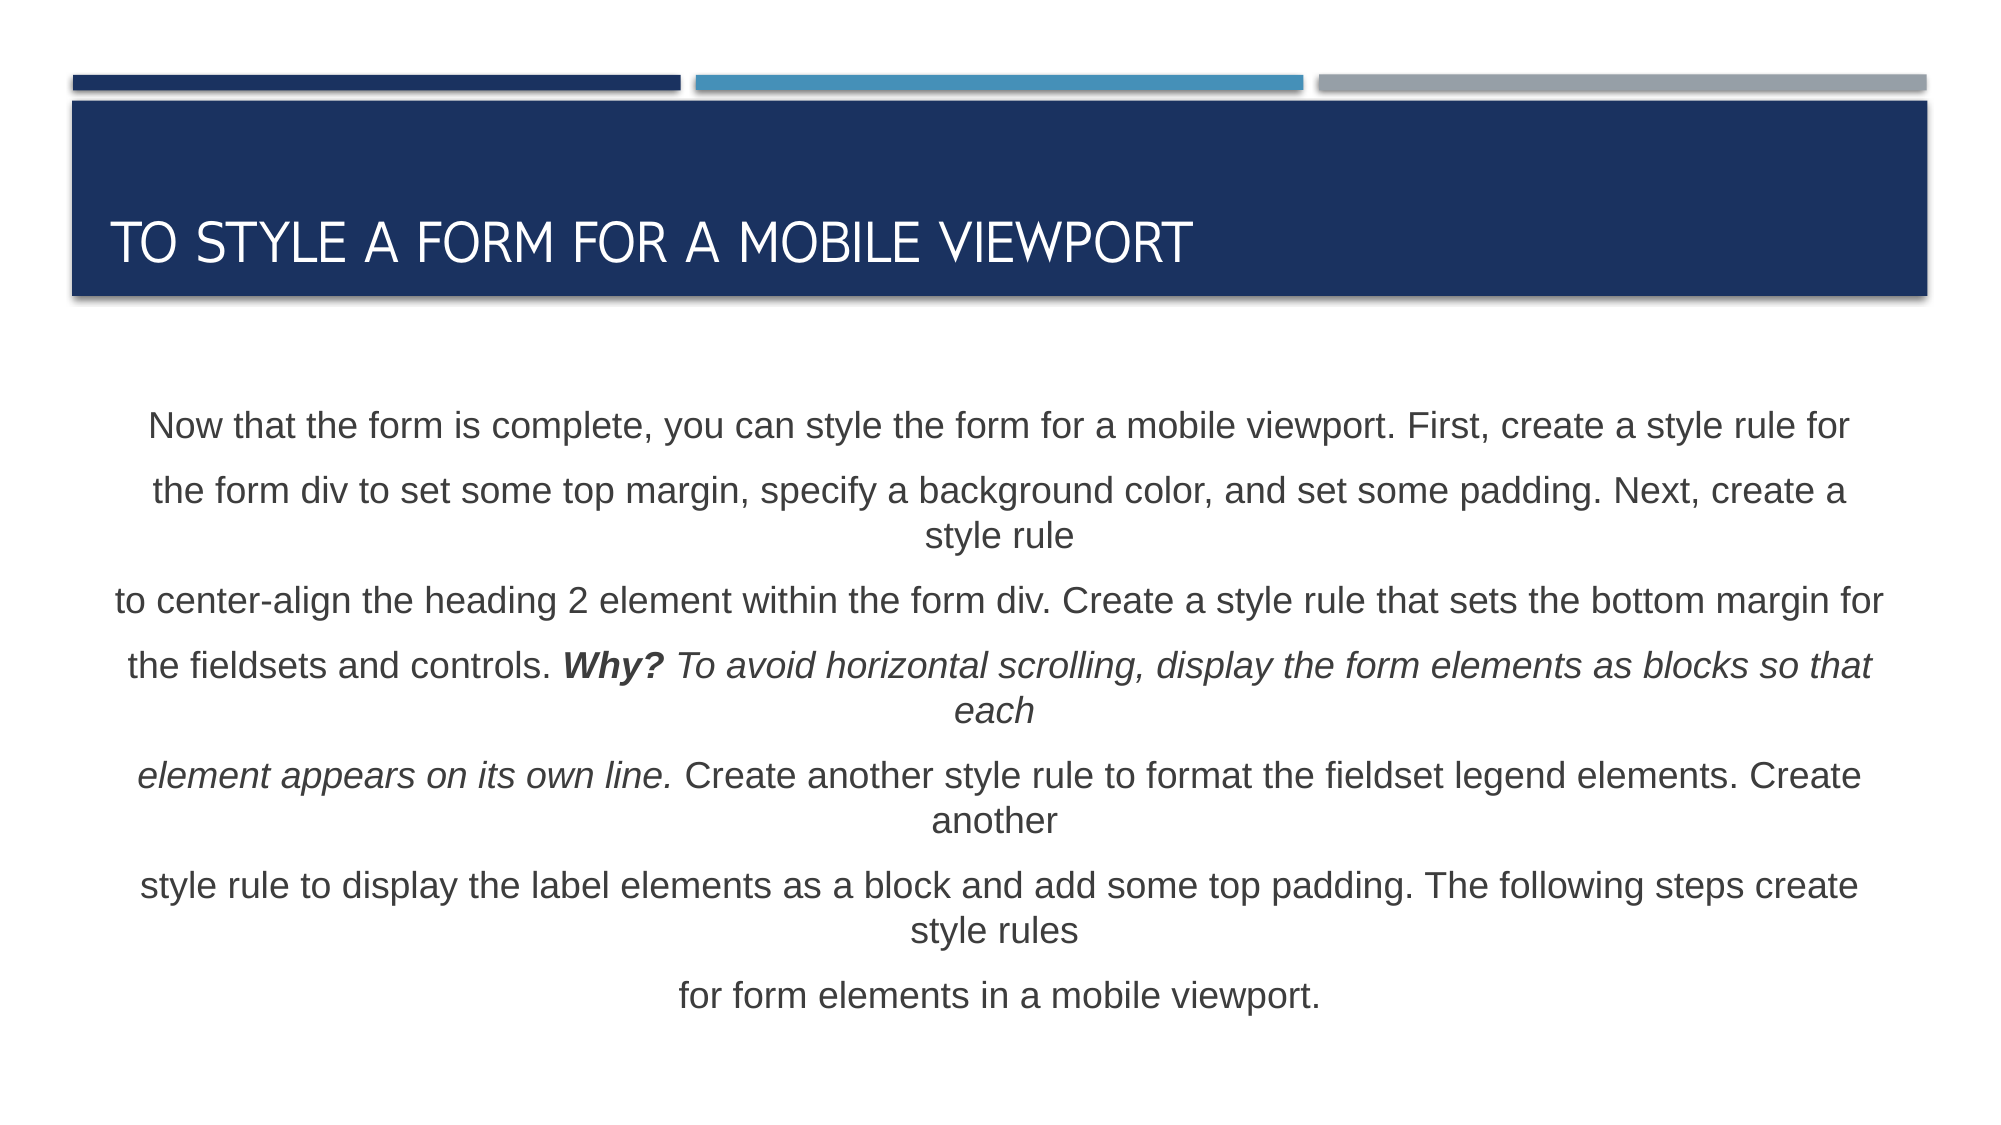

# To Style a Form for a Mobile Viewport
Now that the form is complete, you can style the form for a mobile viewport. First, create a style rule for
the form div to set some top margin, specify a background color, and set some padding. Next, create a style rule
to center-align the heading 2 element within the form div. Create a style rule that sets the bottom margin for
the fieldsets and controls. Why? To avoid horizontal scrolling, display the form elements as blocks so that each
element appears on its own line. Create another style rule to format the fieldset legend elements. Create another
style rule to display the label elements as a block and add some top padding. The following steps create style rules
for form elements in a mobile viewport.